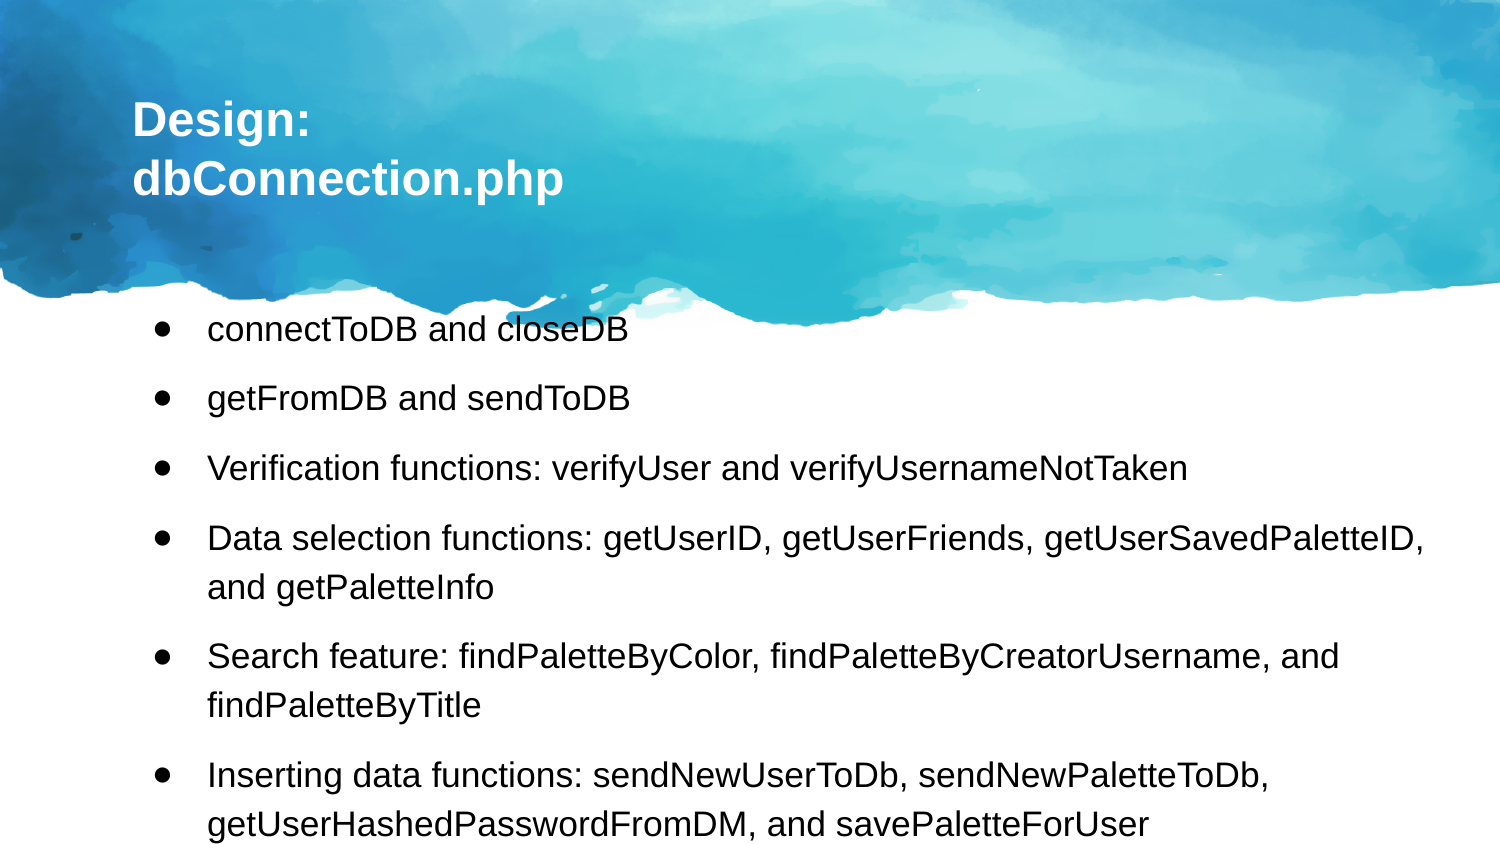

# Design: dbConnection.php
connectToDB and closeDB
getFromDB and sendToDB
Verification functions: verifyUser and verifyUsernameNotTaken
Data selection functions: getUserID, getUserFriends, getUserSavedPaletteID, and getPaletteInfo
Search feature: findPaletteByColor, findPaletteByCreatorUsername, and findPaletteByTitle
Inserting data functions: sendNewUserToDb, sendNewPaletteToDb, getUserHashedPasswordFromDM, and savePaletteForUser